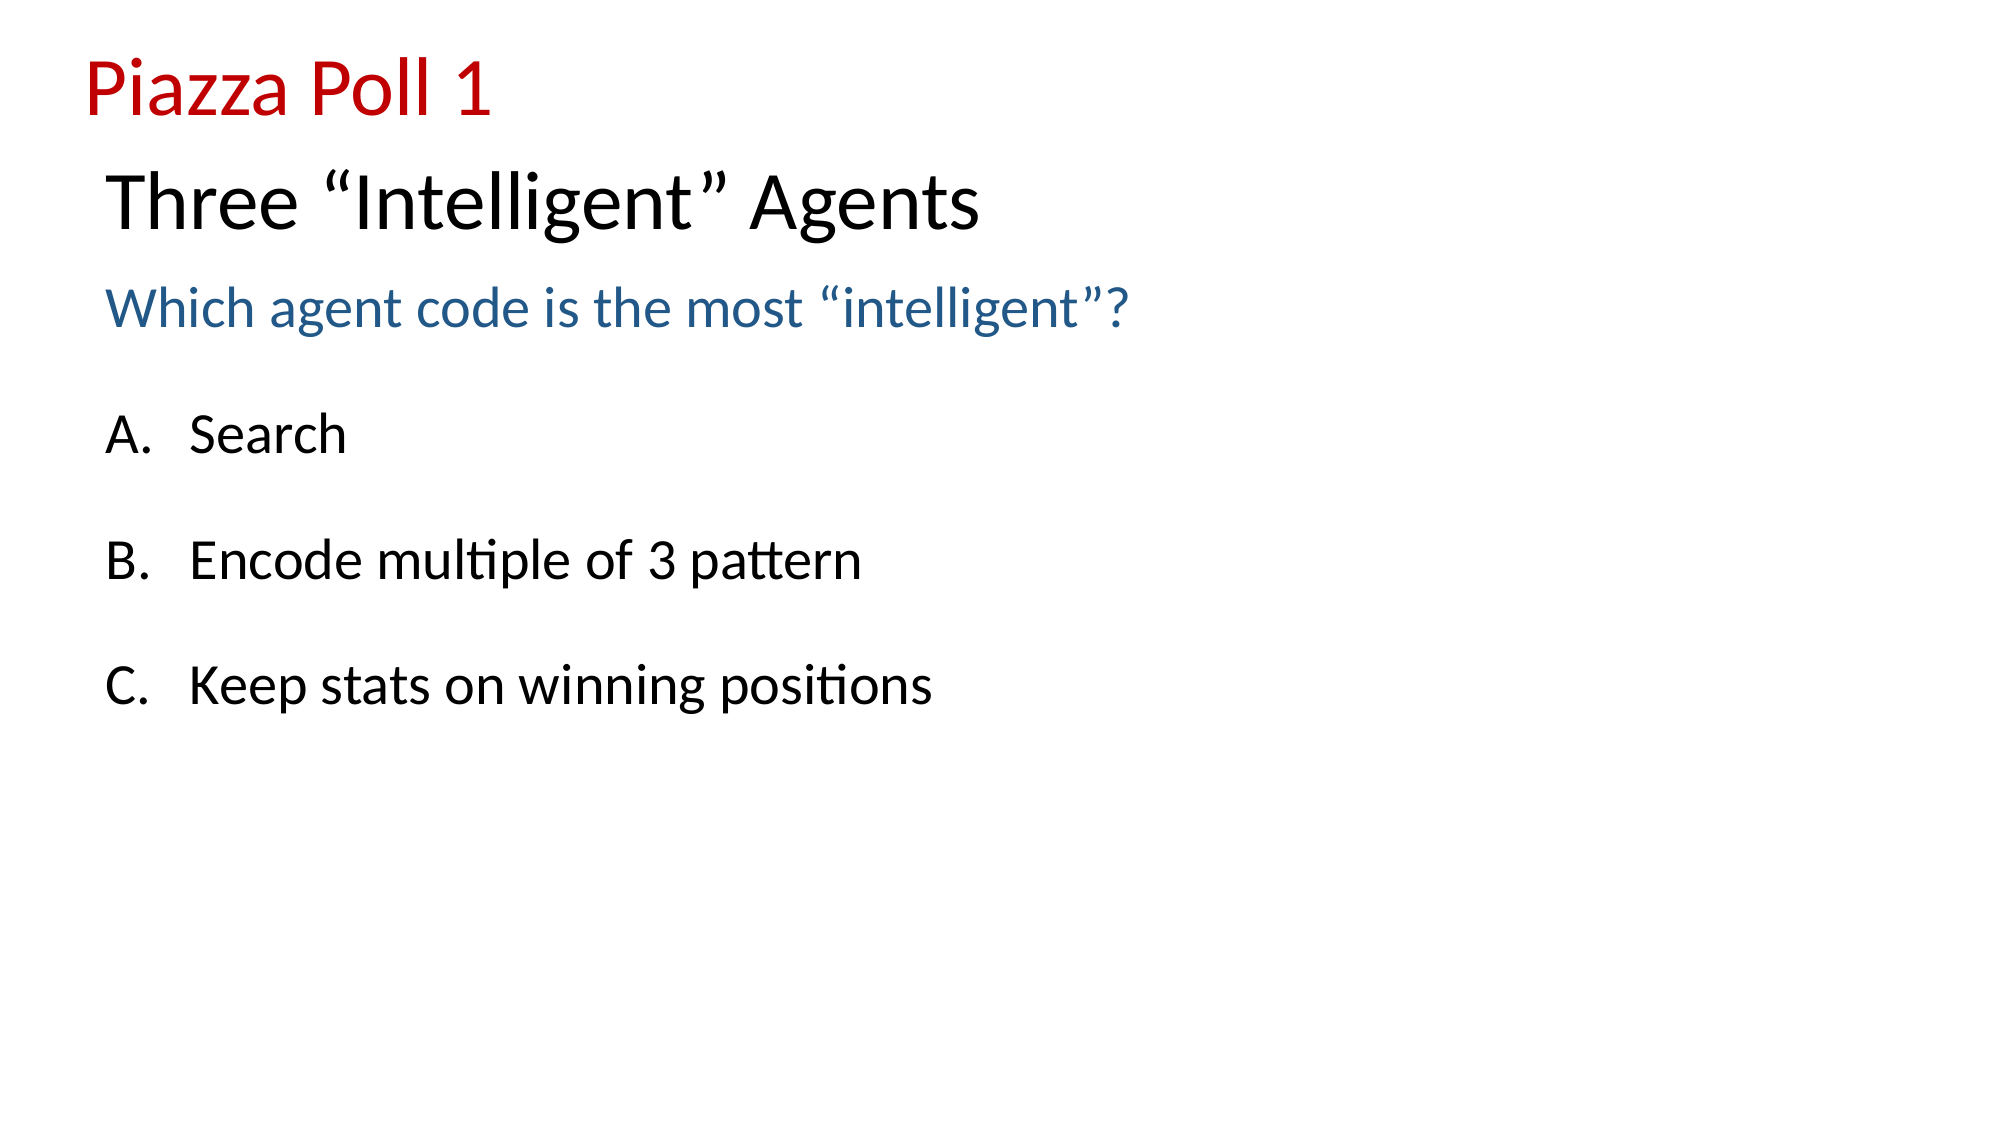

Piazza Poll 1
Three “Intelligent” Agents
Which agent code is the most “intelligent”?
Search
Encode multiple of 3 pattern
Keep stats on winning positions